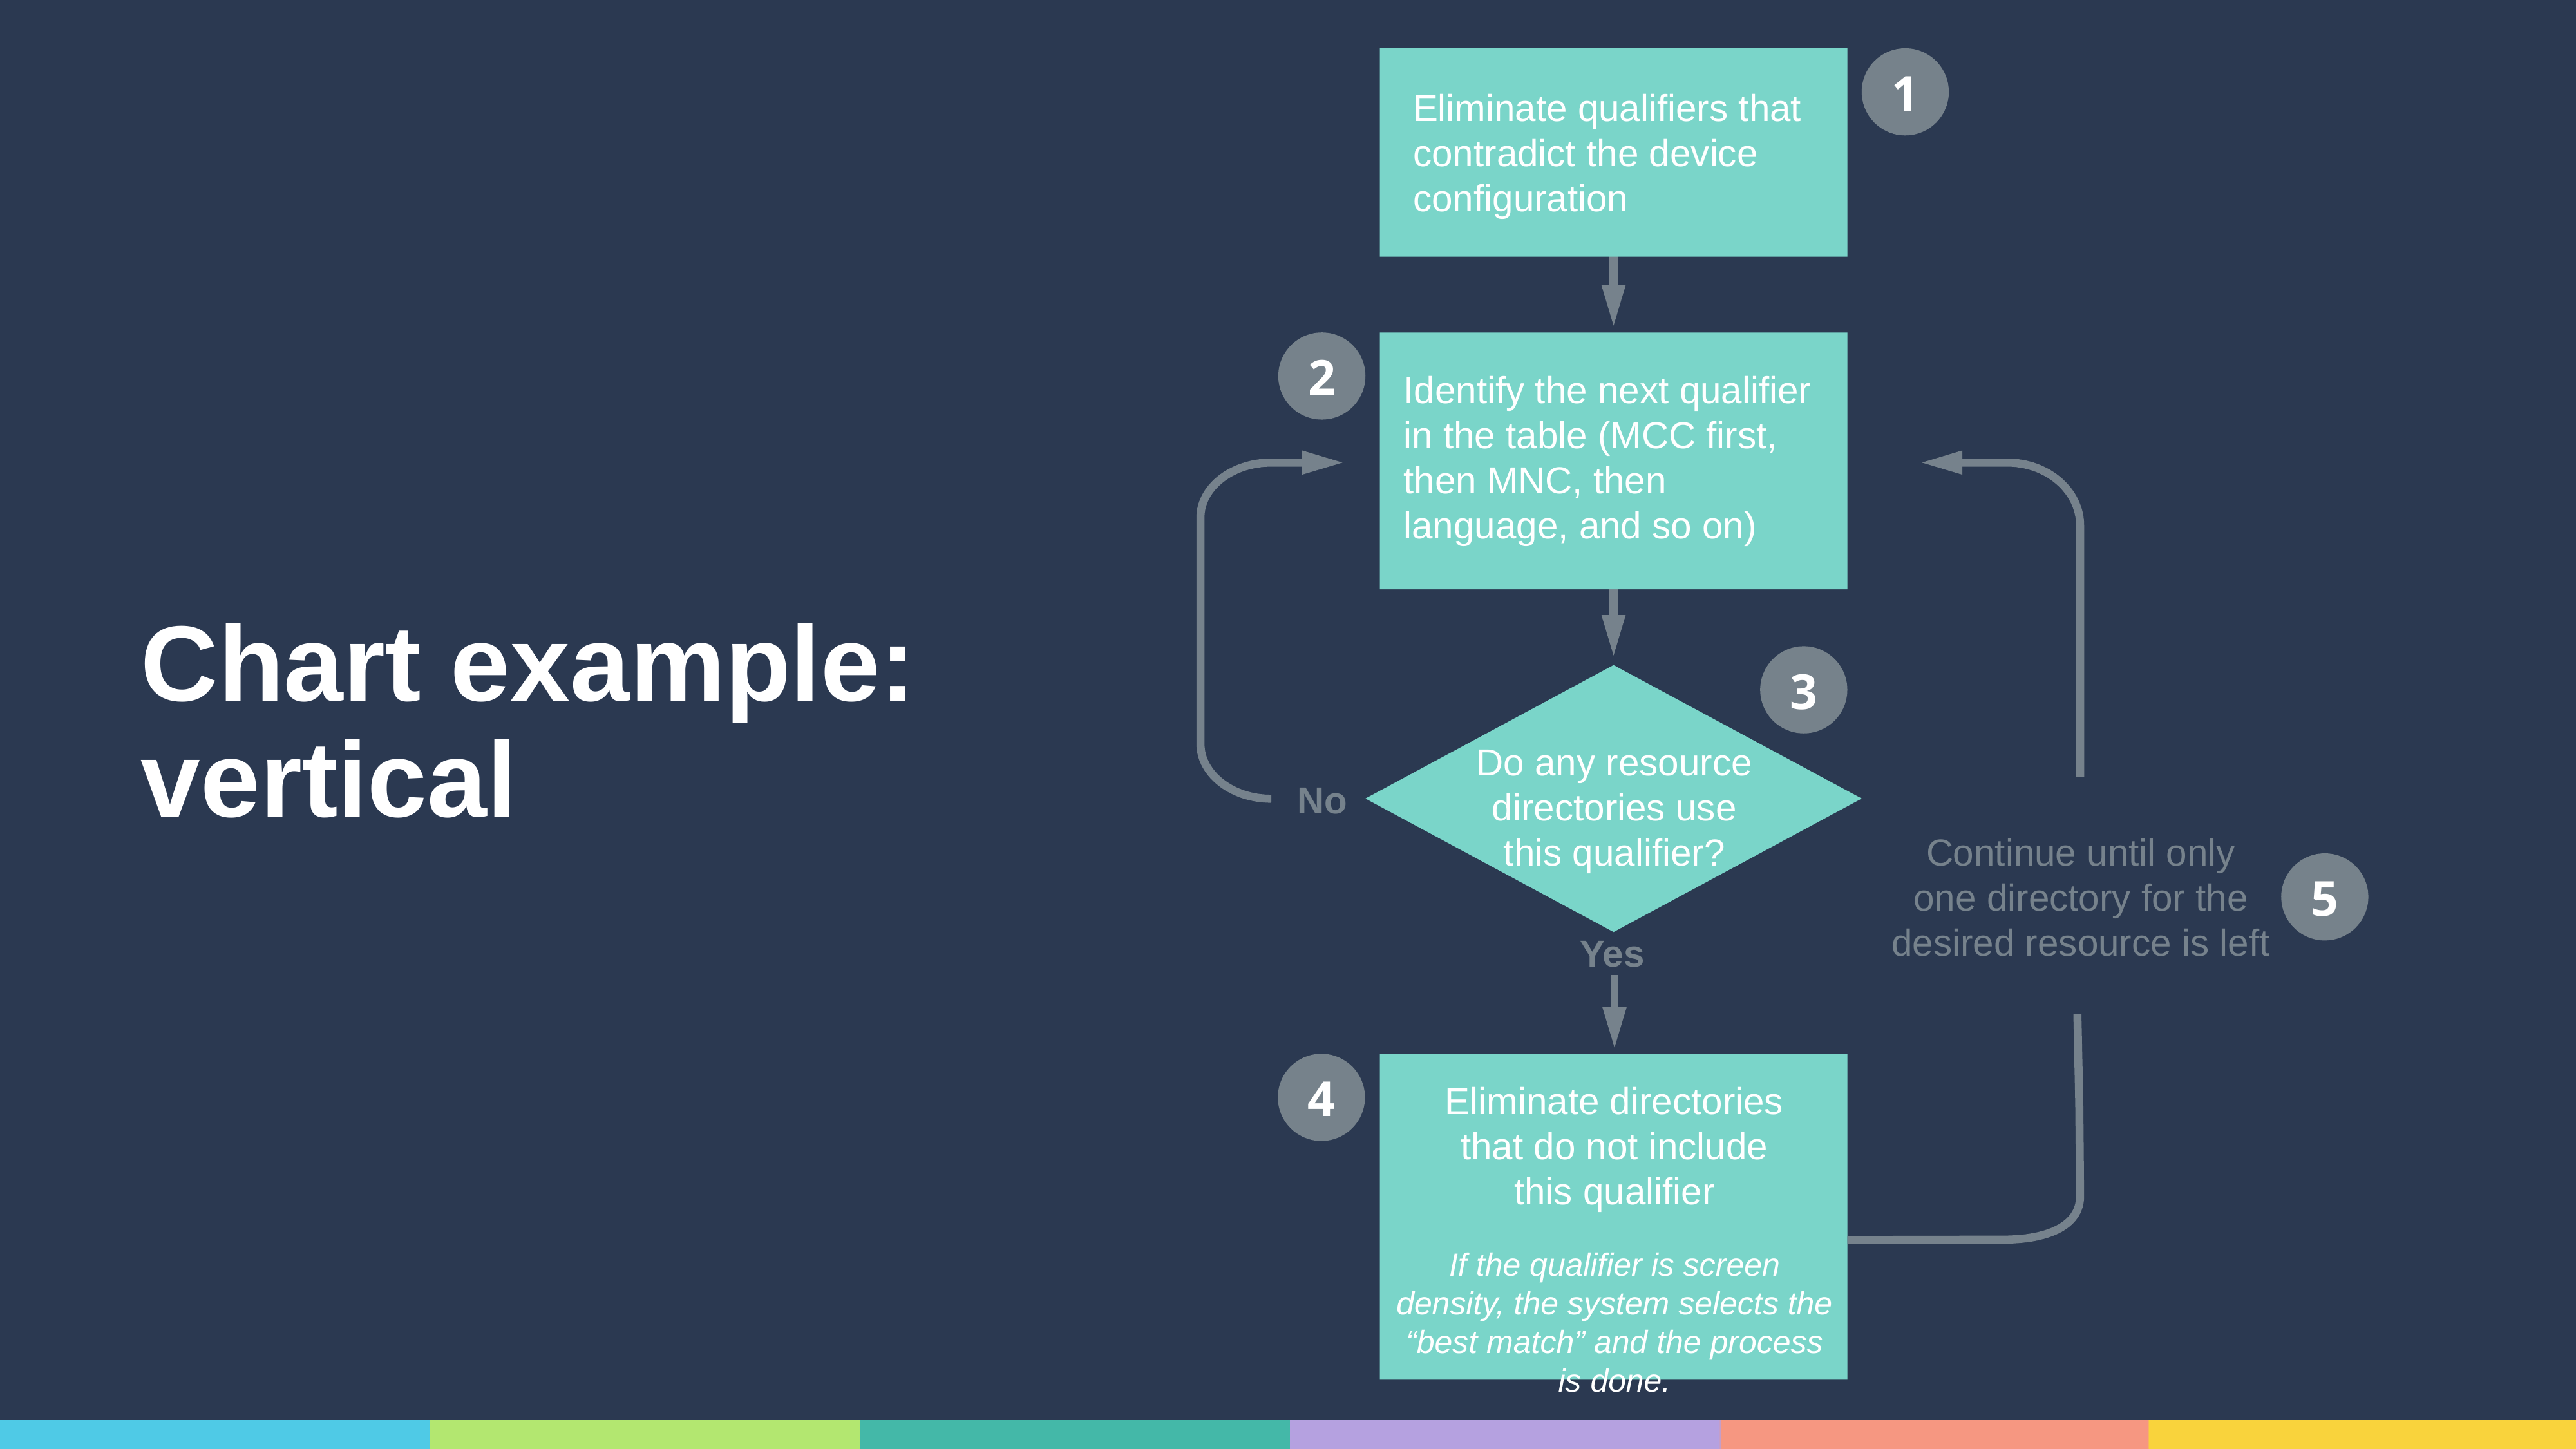

1
Eliminate qualifiers that contradict the device configuration
2

Identify the next qualifier in the table (MCC first, then MNC, then language, and so on)

# Chart example: vertical
3

Do any resource directories use
this qualifier?
No
Continue until only one directory for the desired resource is left
5
Yes

4

Eliminate directories
that do not include
this qualifier

If the qualifier is screen density, the system selects the “best match” and the process is done.